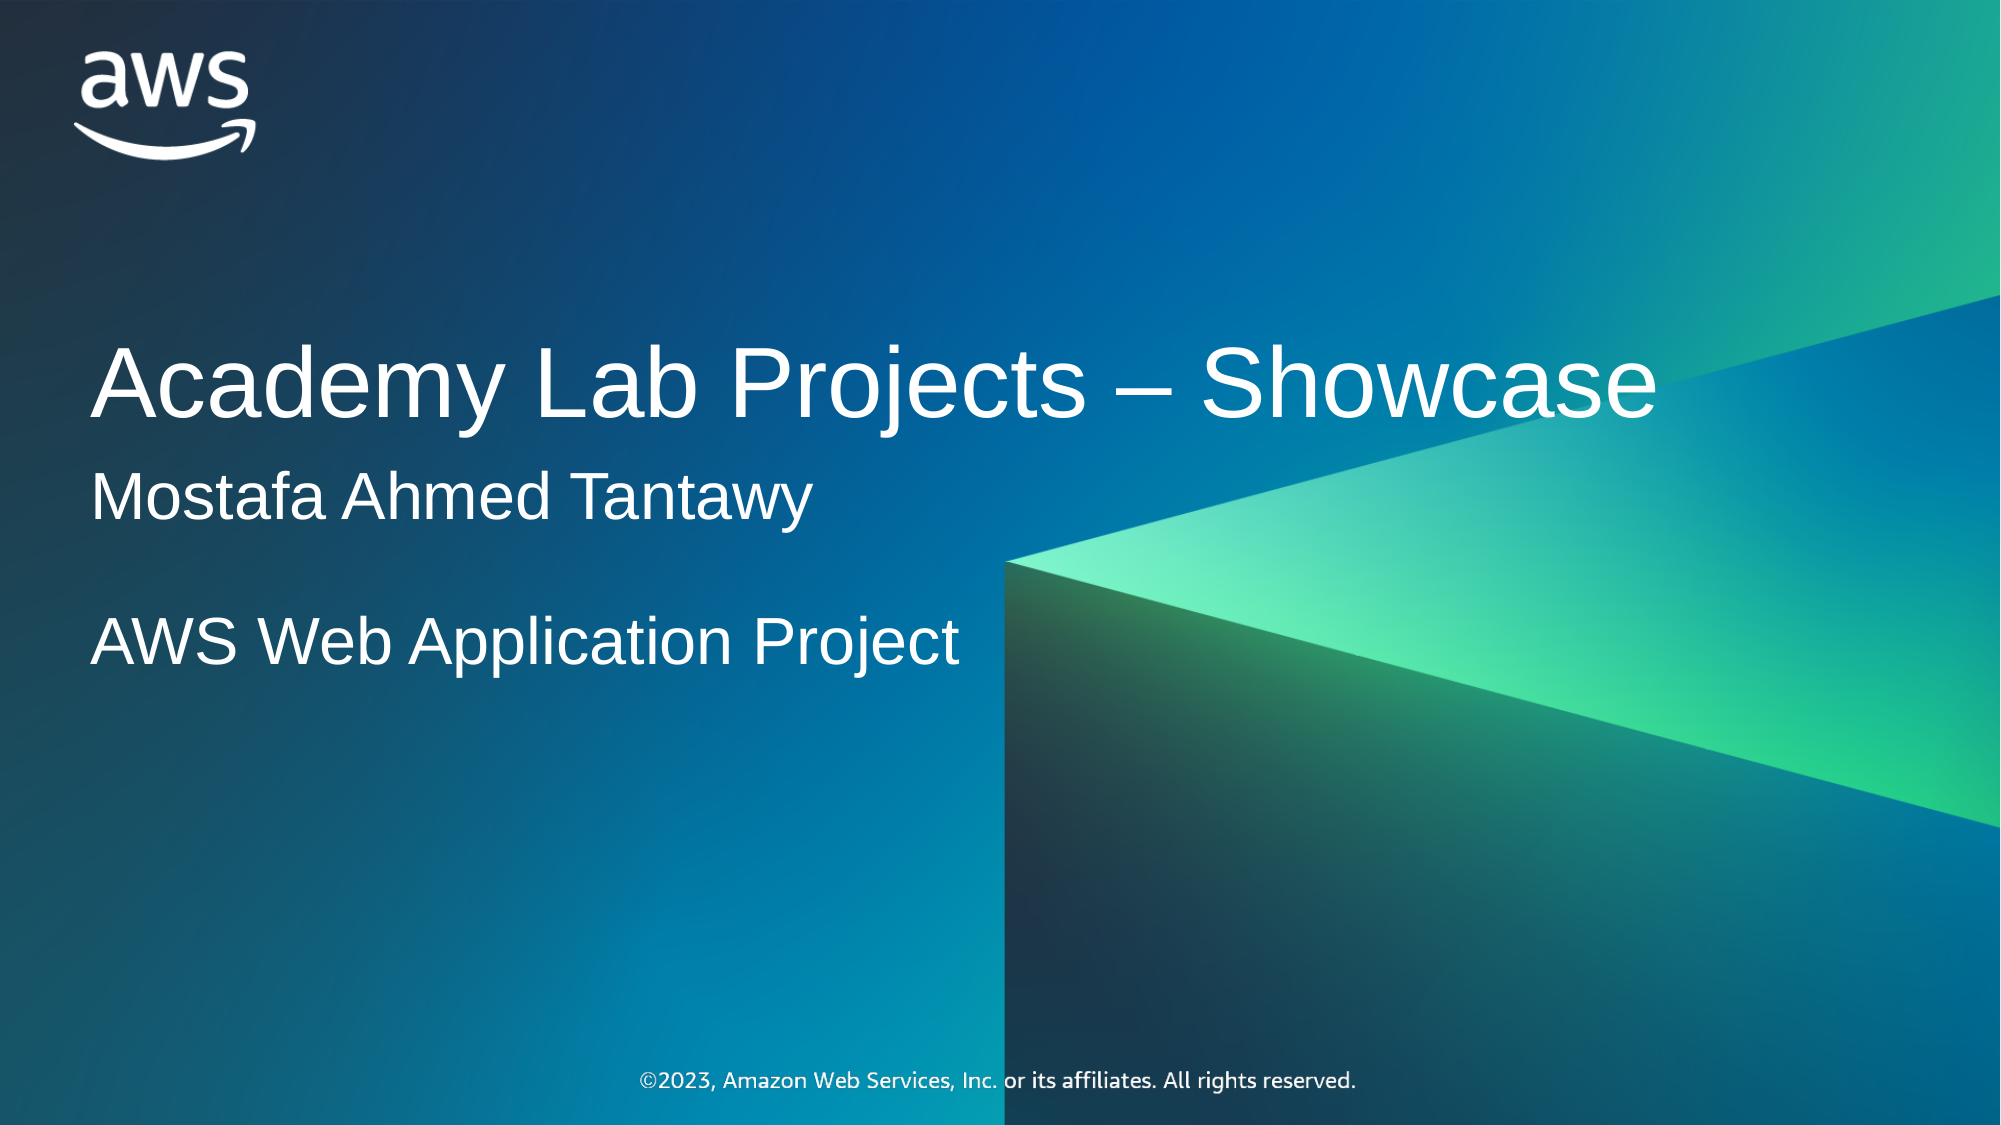

Academy Lab Projects – Showcase
Mostafa Ahmed Tantawy

AWS Web Application Project